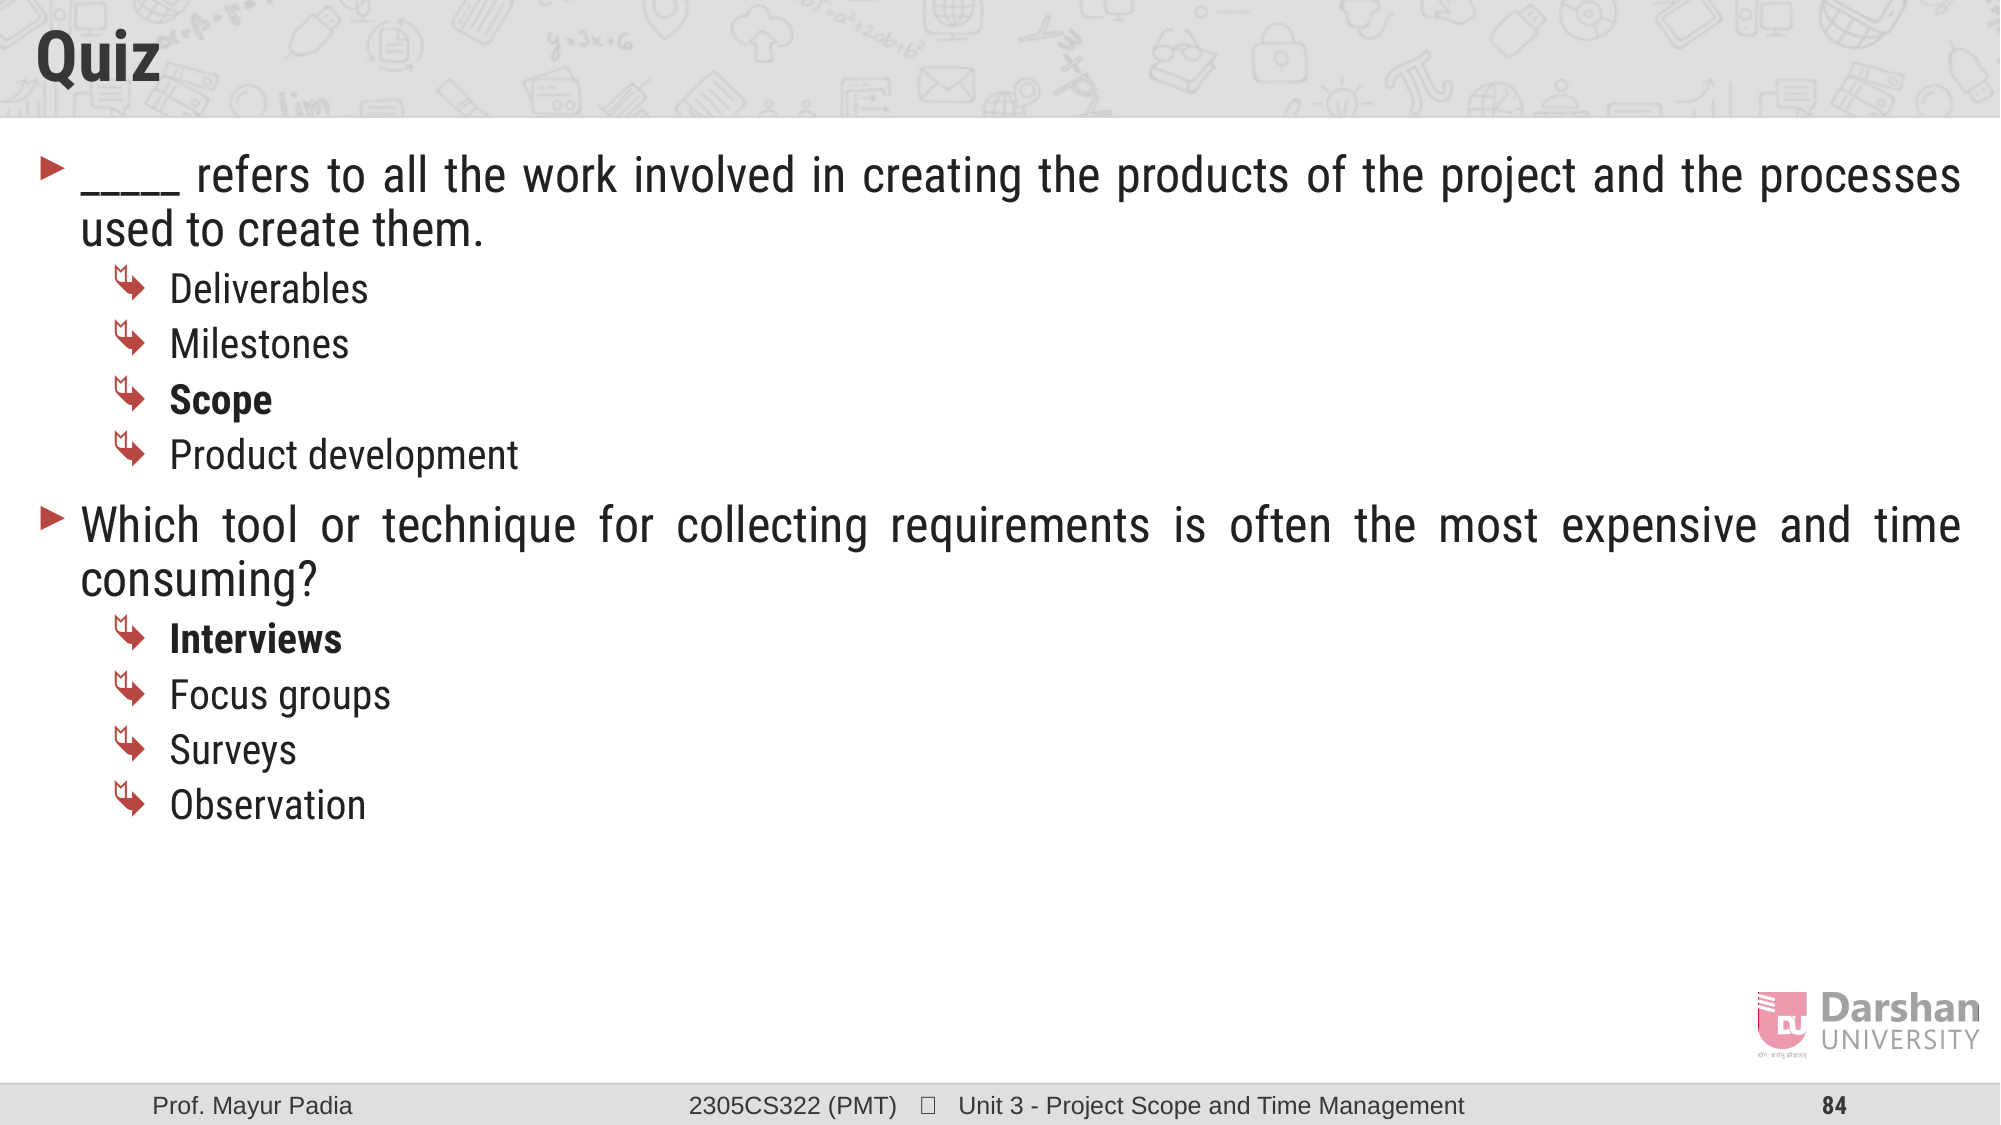

# Quiz
_____ refers to all the work involved in creating the products of the project and the processes used to create them.
Deliverables
Milestones
Scope
Product development
Which tool or technique for collecting requirements is often the most expensive and time consuming?
Interviews
Focus groups
Surveys
Observation